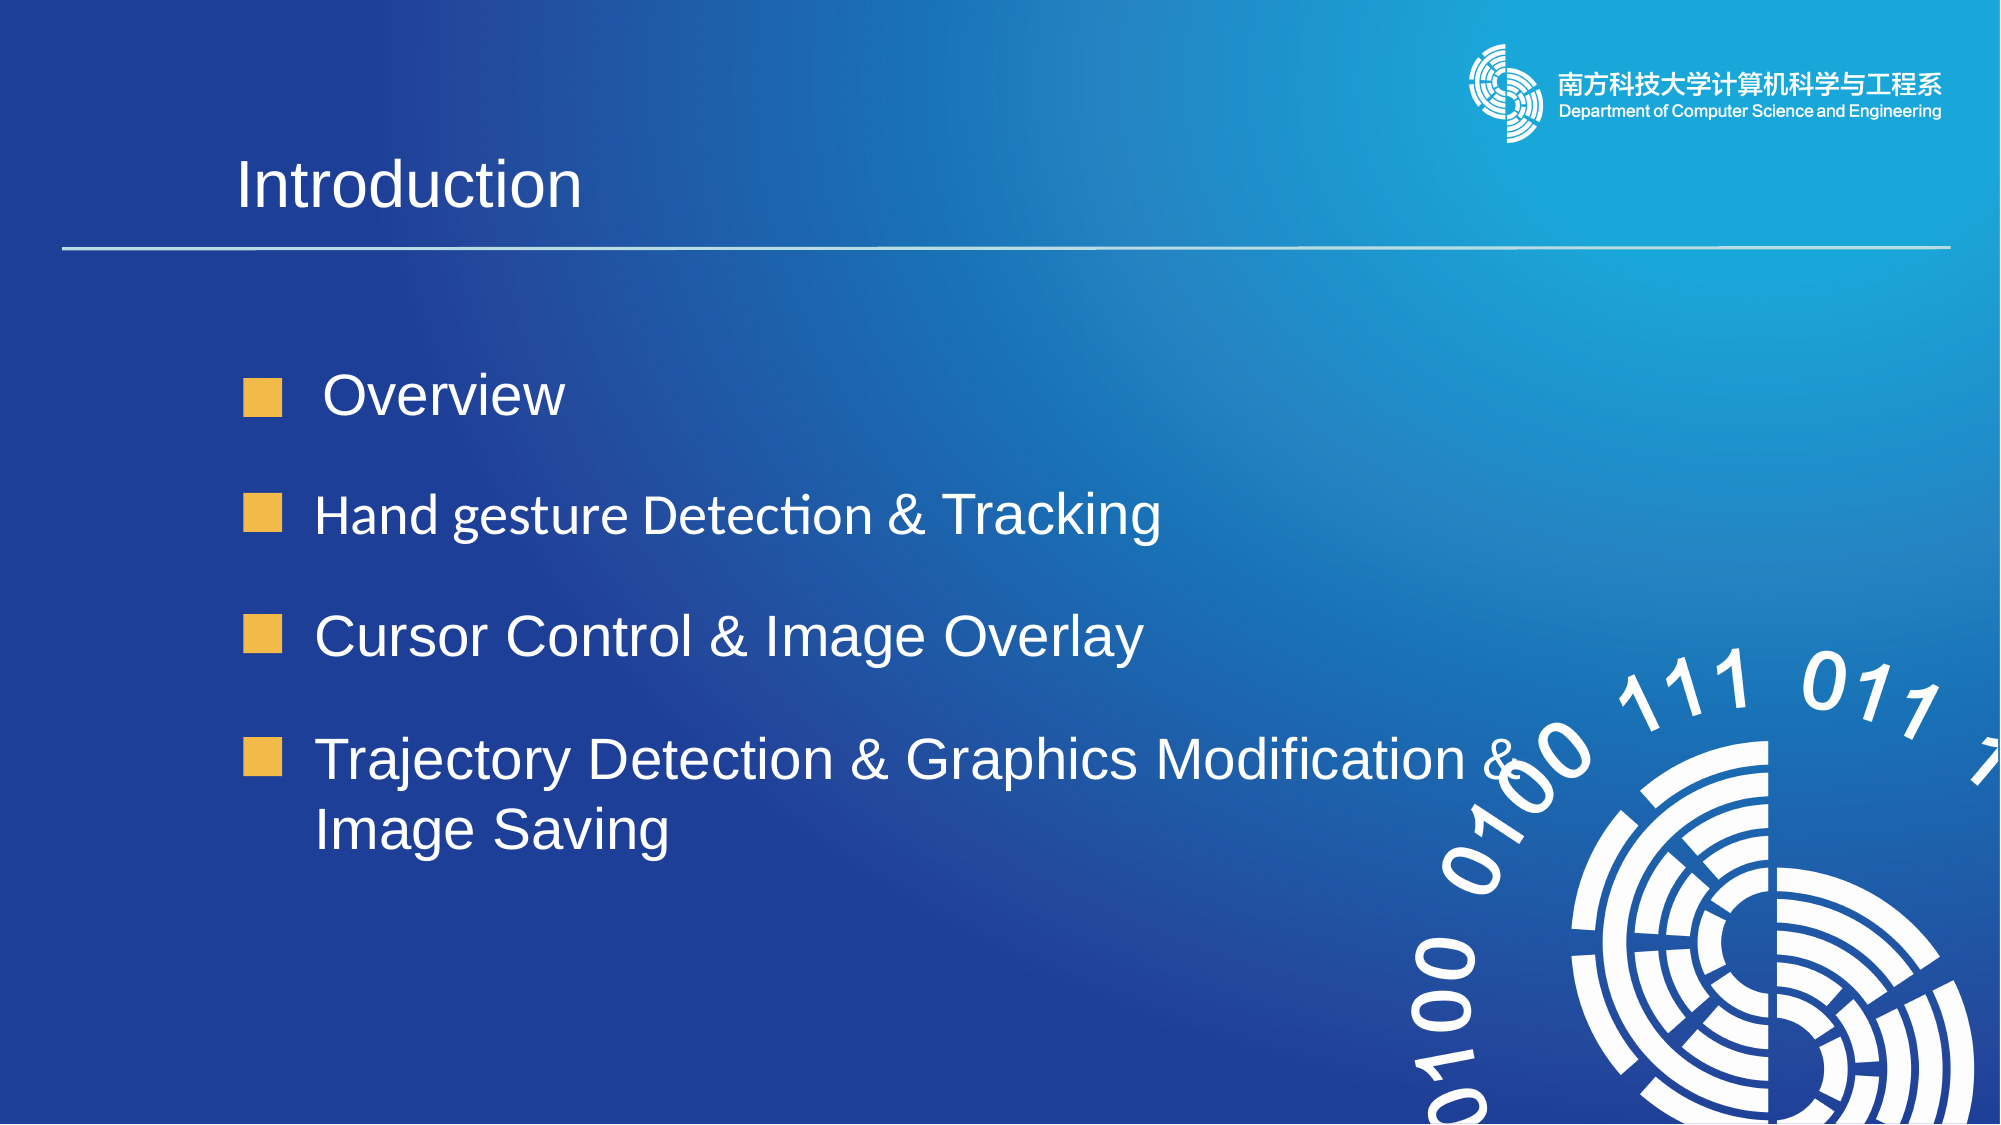

Introduction
Overview

Hand gesture Detection & Tracking

Cursor Control & Image Overlay

Trajectory Detection & Graphics Modification & Image Saving